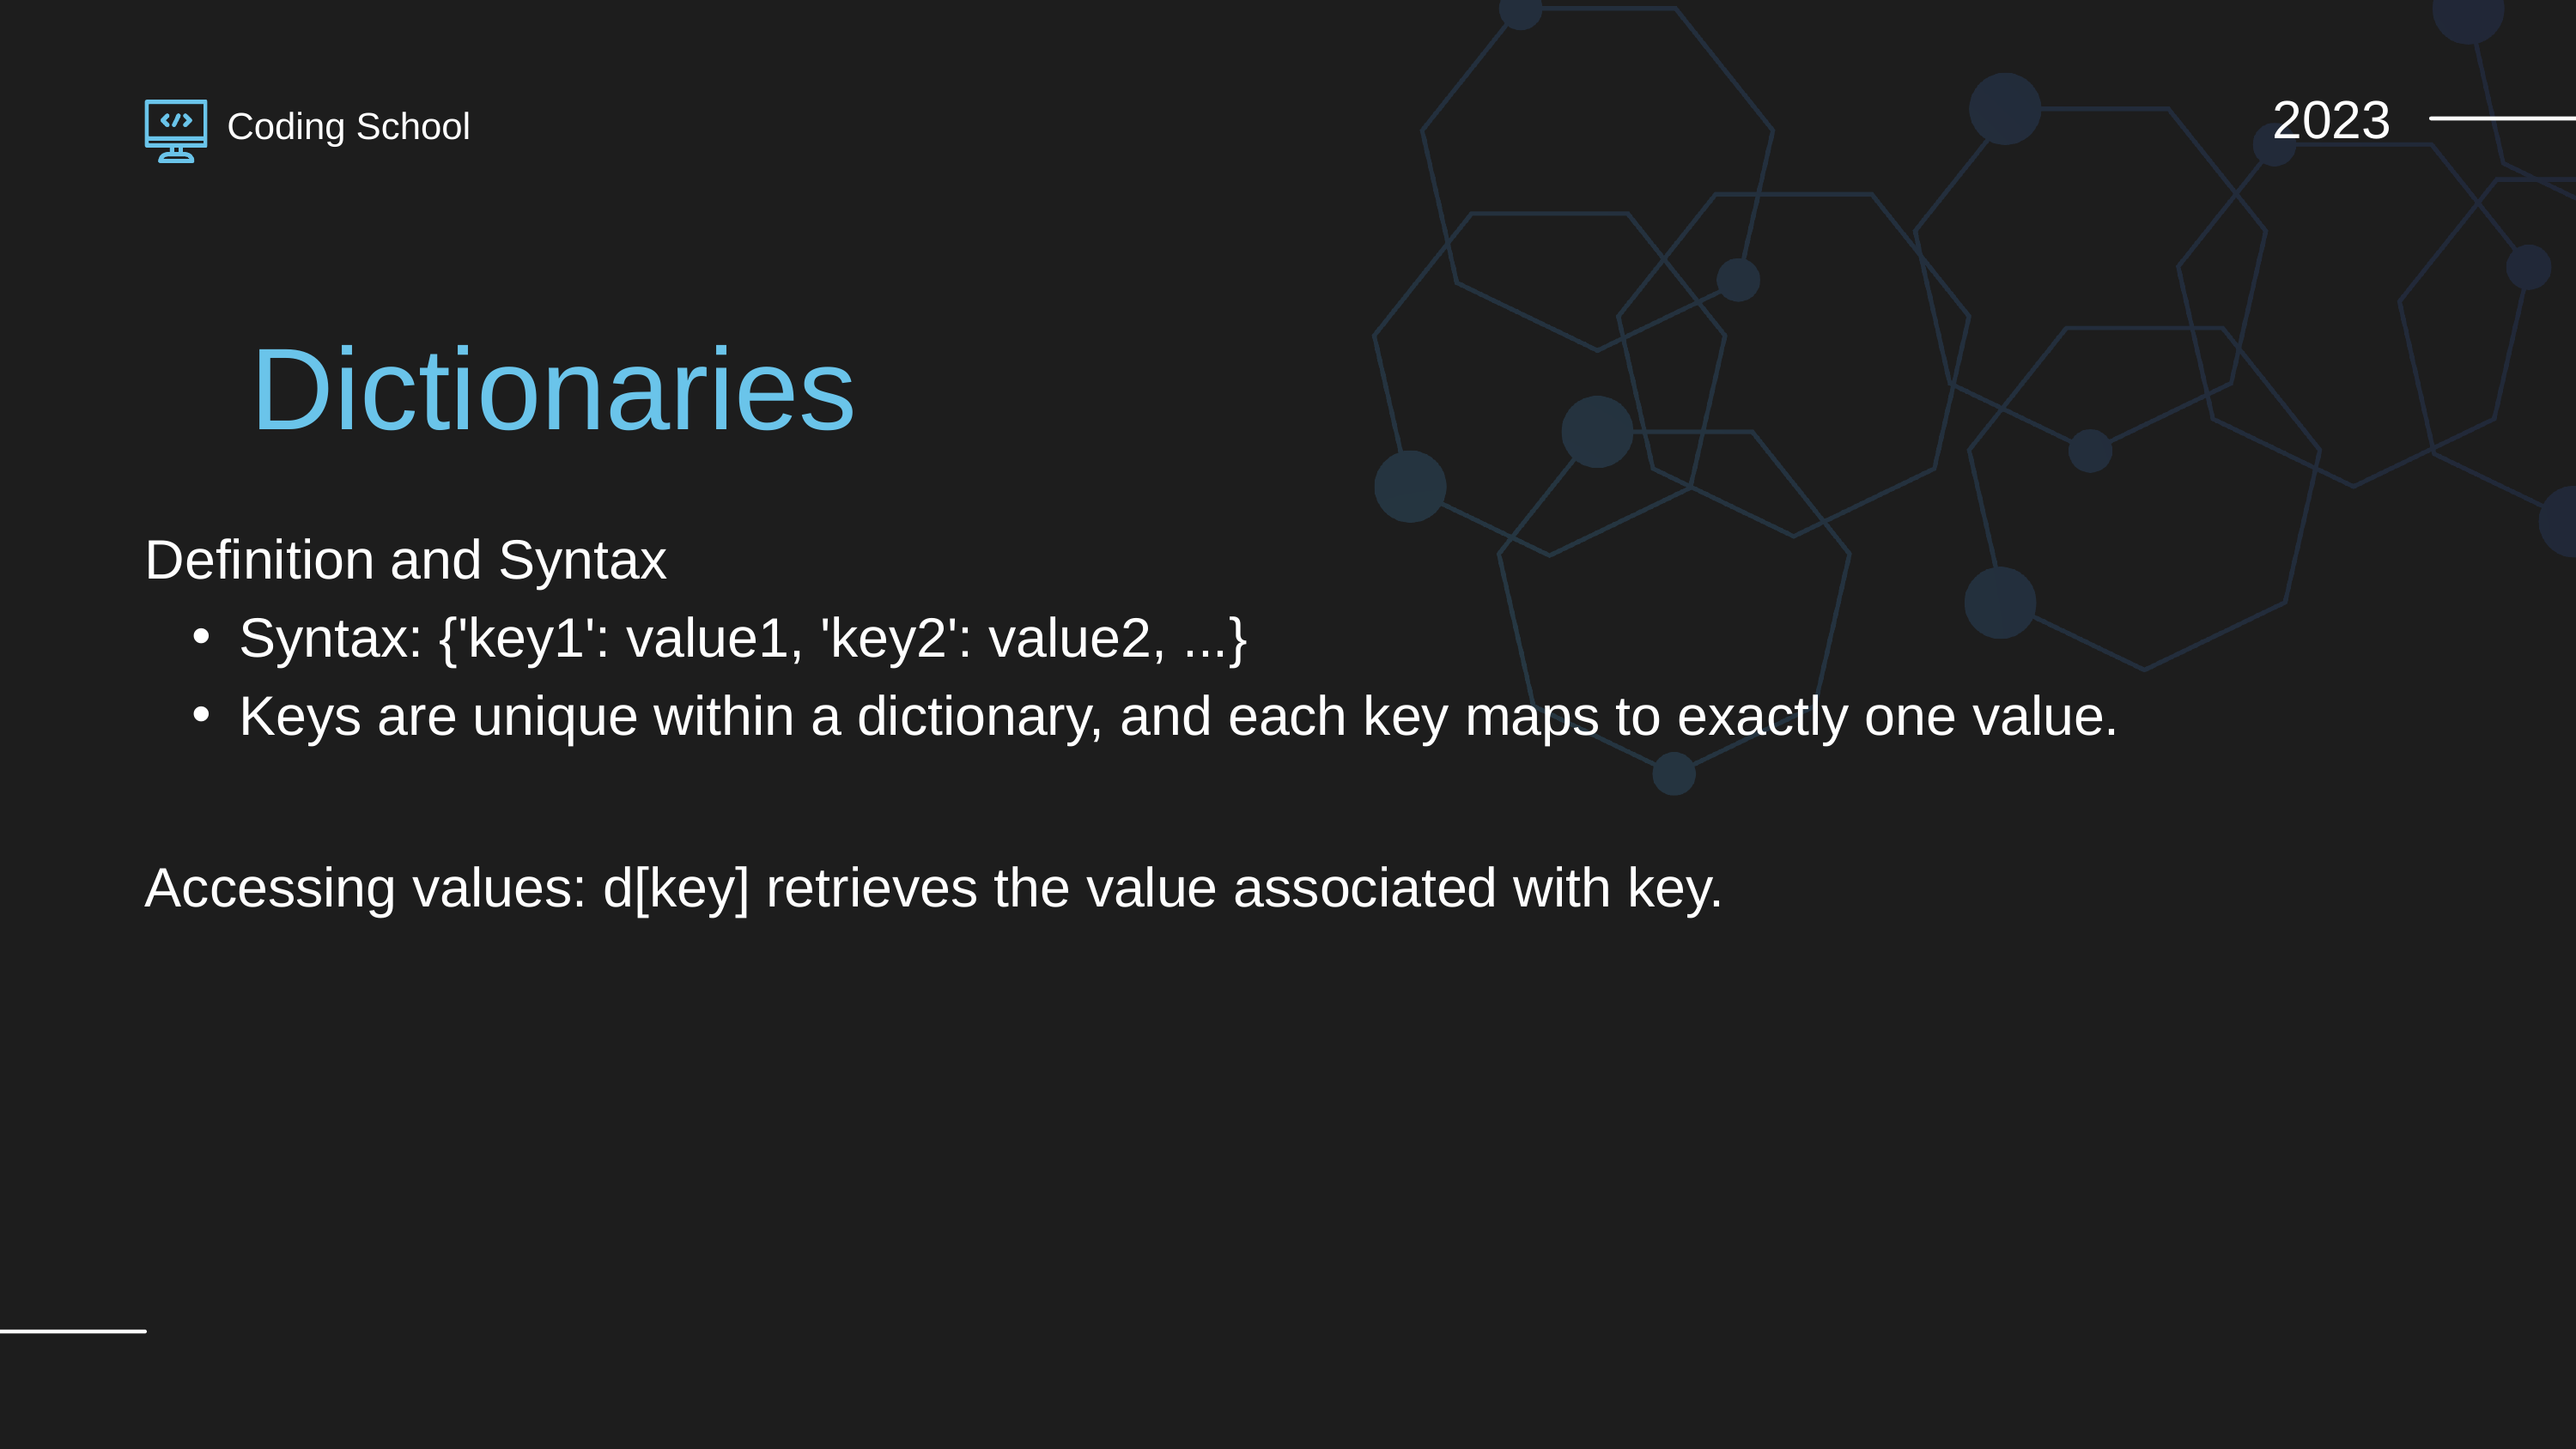

2023
Coding School

Dictionaries
Definition and Syntax
Syntax: {'key1': value1, 'key2': value2, ...}
Keys are unique within a dictionary, and each key maps to exactly one value.

Accessing values: d[key] retrieves the value associated with key.